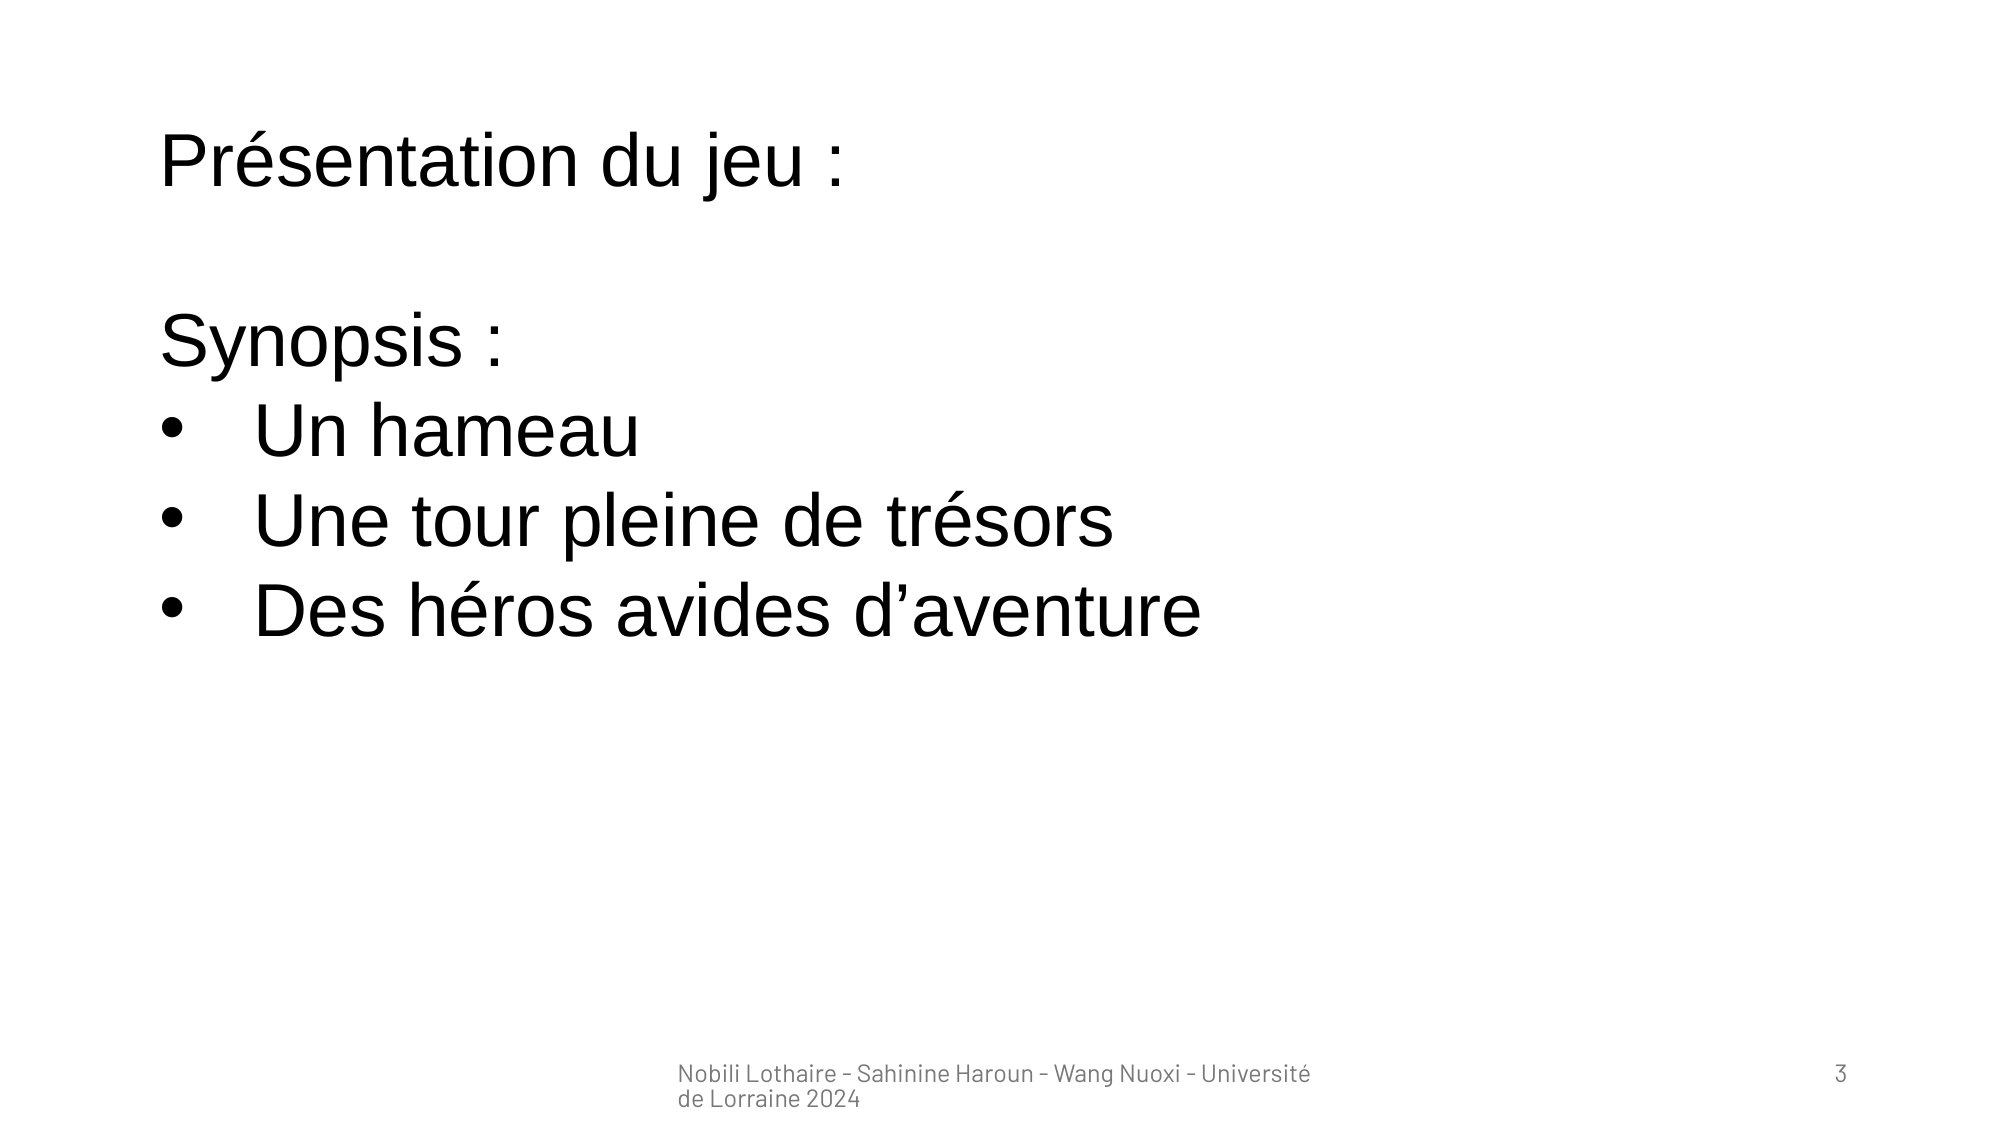

Présentation du jeu :

Synopsis :
Un hameau
Une tour pleine de trésors
Des héros avides d’aventure
Nobili Lothaire - Sahinine Haroun - Wang Nuoxi - Université de Lorraine 2024
3